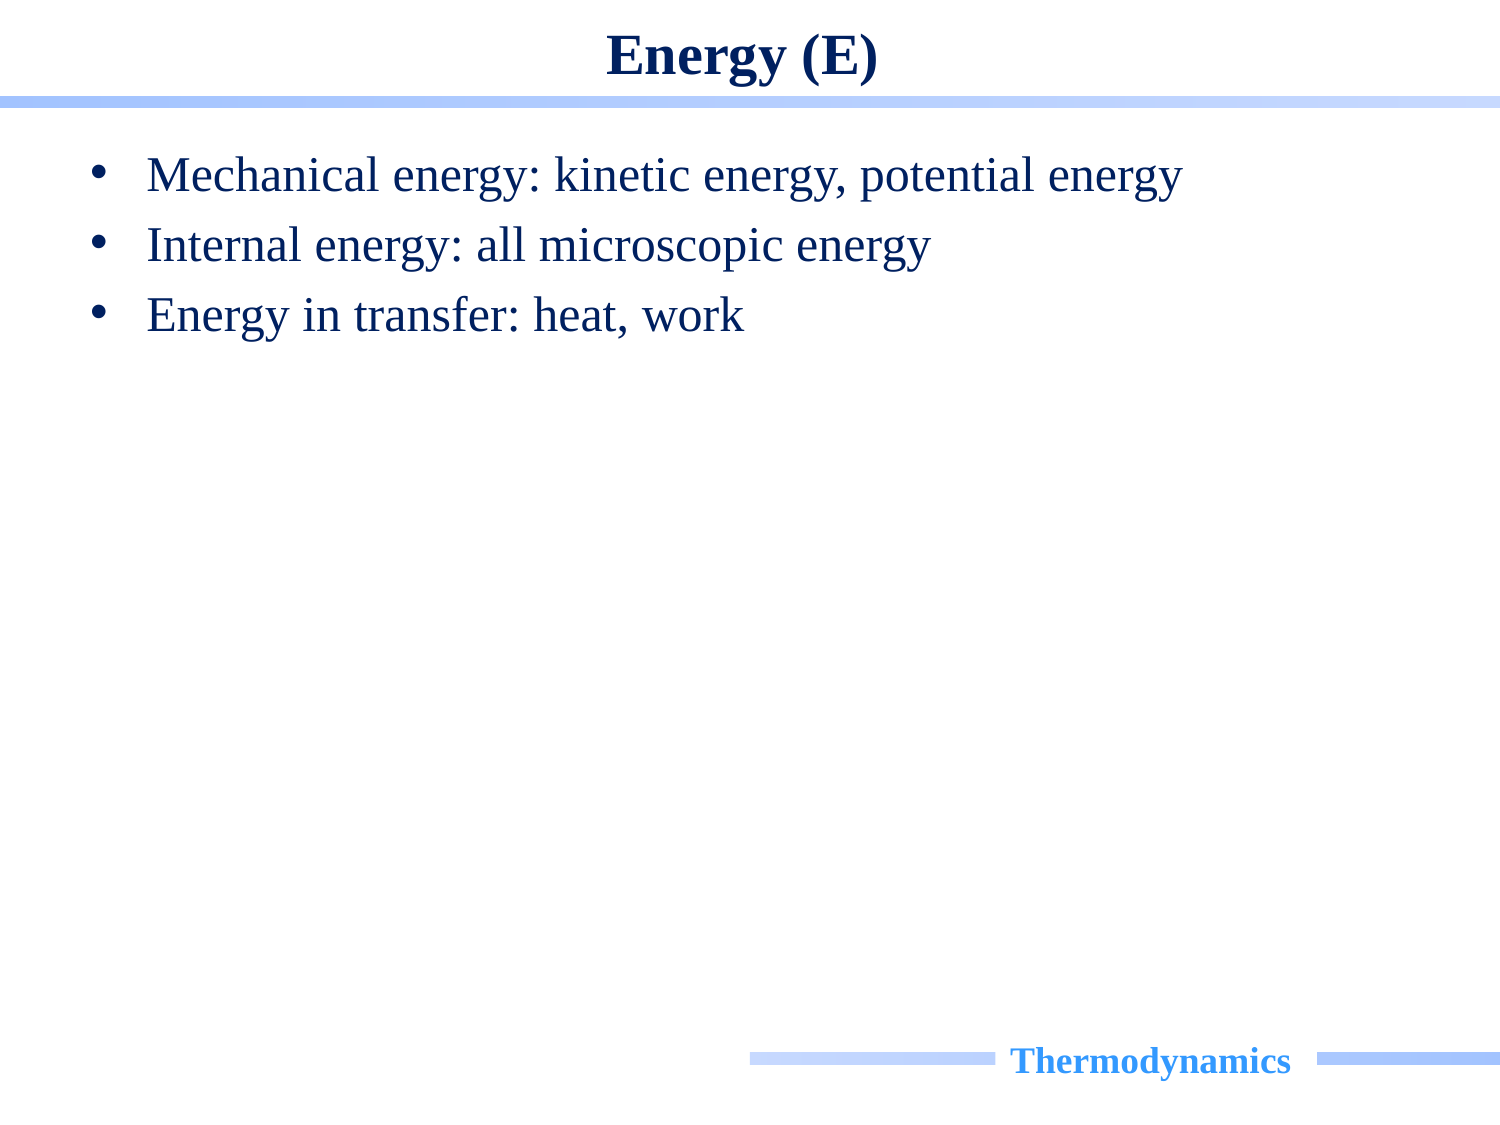

# Energy (E)
Mechanical energy: kinetic energy, potential energy
Internal energy: all microscopic energy
Energy in transfer: heat, work